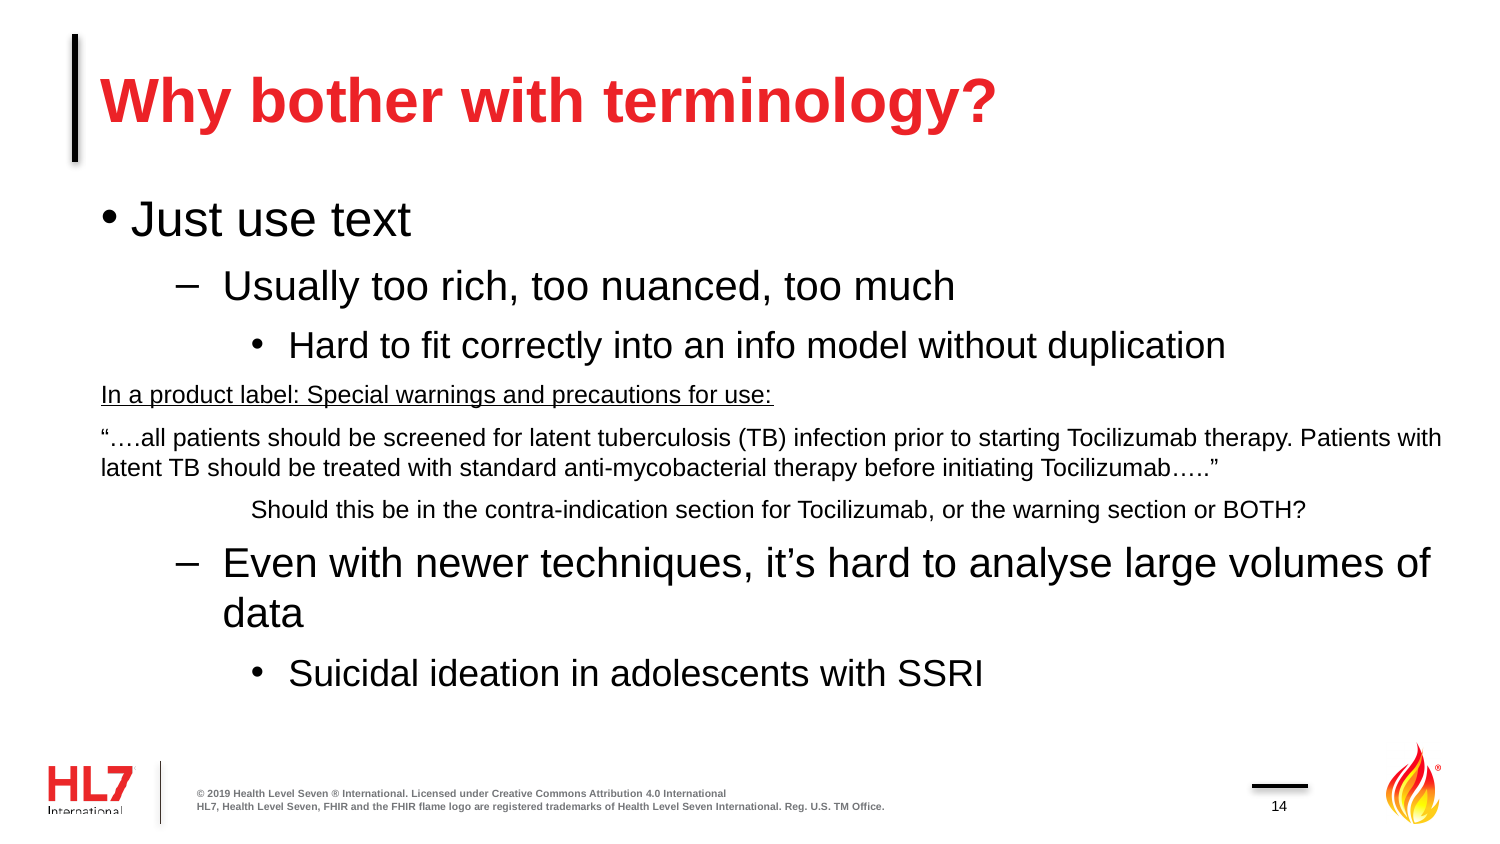

# Why bother with terminology?
Just use text
Usually too rich, too nuanced, too much
Hard to fit correctly into an info model without duplication
In a product label: Special warnings and precautions for use:
“….all patients should be screened for latent tuberculosis (TB) infection prior to starting Tocilizumab therapy. Patients with latent TB should be treated with standard anti-mycobacterial therapy before initiating Tocilizumab…..”
	Should this be in the contra-indication section for Tocilizumab, or the warning section or BOTH?
Even with newer techniques, it’s hard to analyse large volumes of data
Suicidal ideation in adolescents with SSRI
© 2019 Health Level Seven ® International. Licensed under Creative Commons Attribution 4.0 International
HL7, Health Level Seven, FHIR and the FHIR flame logo are registered trademarks of Health Level Seven International. Reg. U.S. TM Office.
14